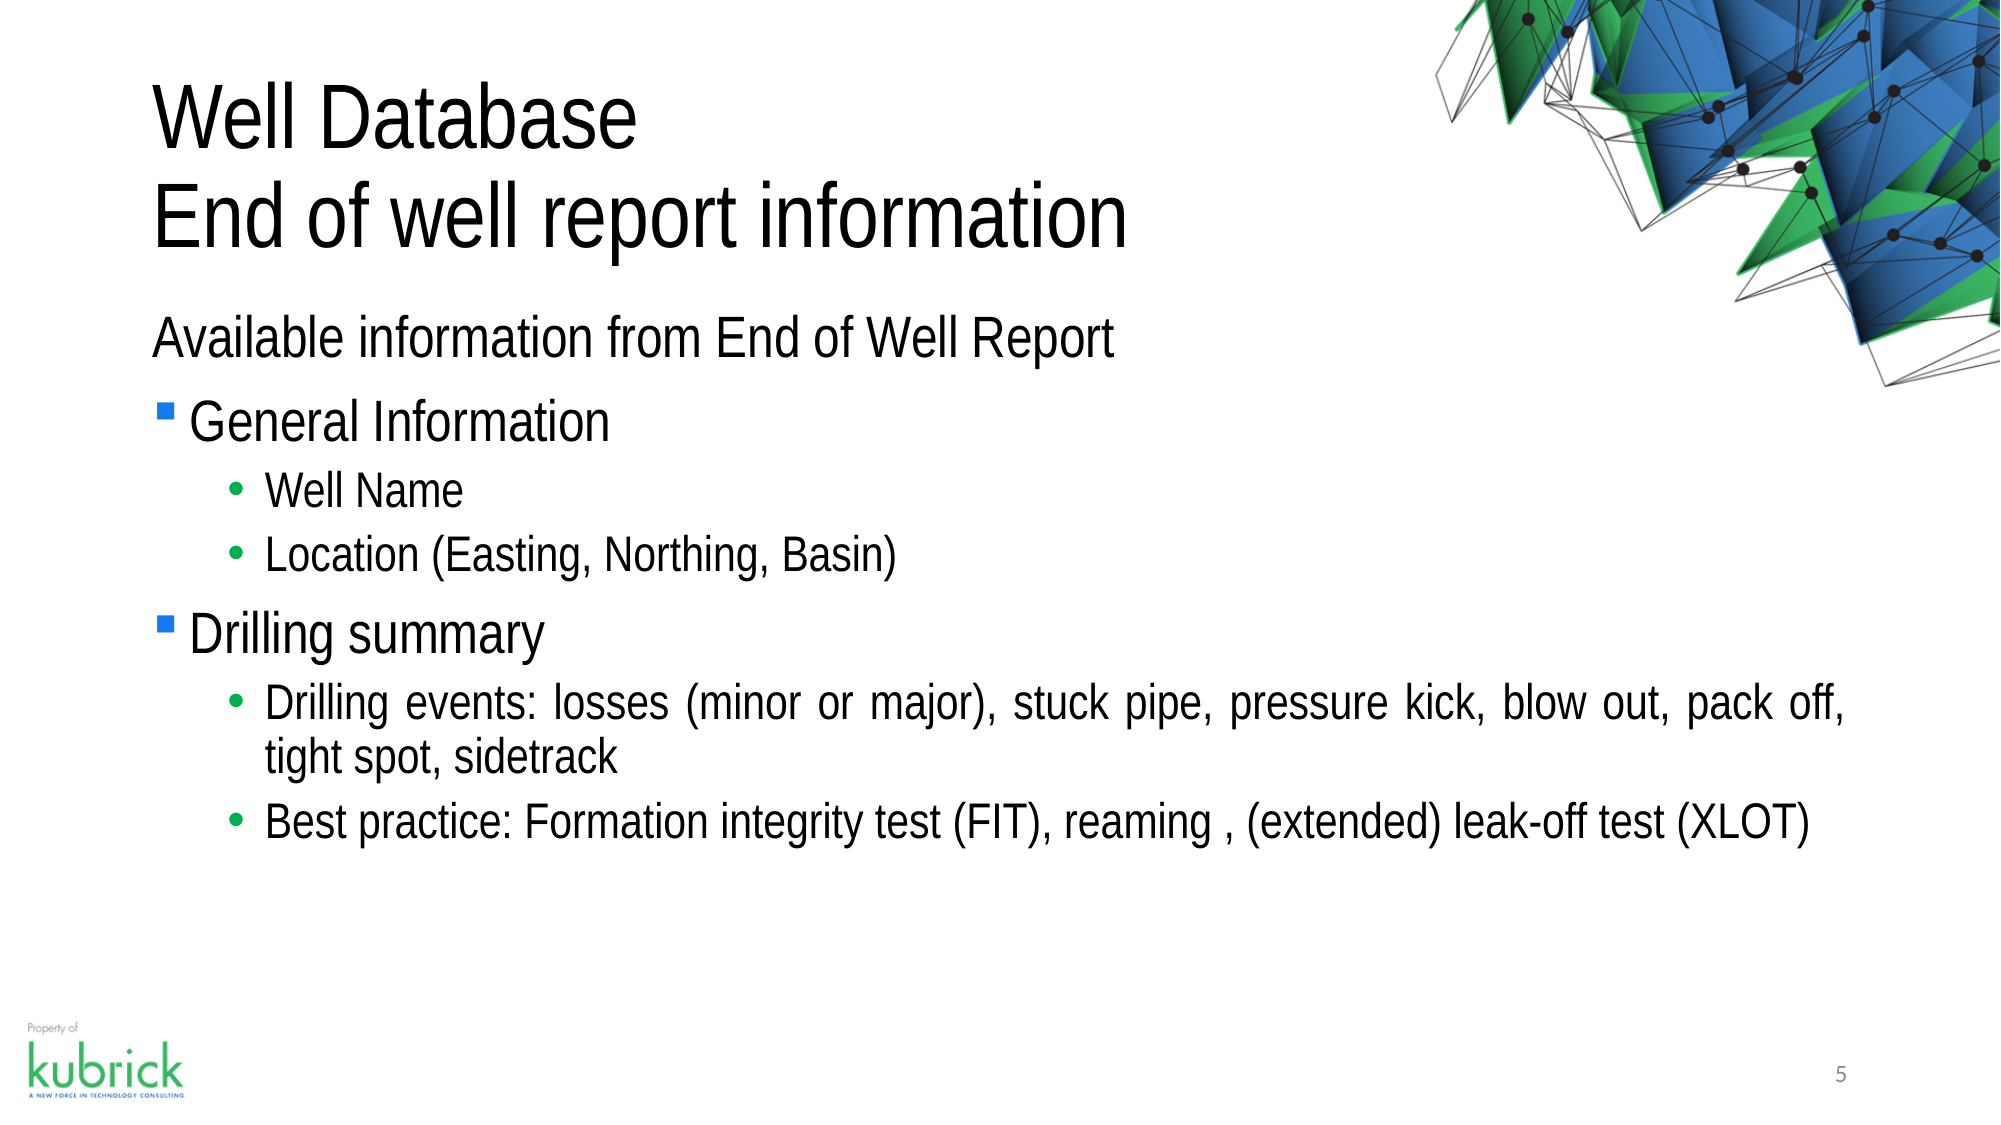

# Well Database End of well report information
Available information from End of Well Report
General Information
Well Name
Location (Easting, Northing, Basin)
Drilling summary
Drilling events: losses (minor or major), stuck pipe, pressure kick, blow out, pack off, tight spot, sidetrack
Best practice: Formation integrity test (FIT), reaming , (extended) leak-off test (XLOT)

5